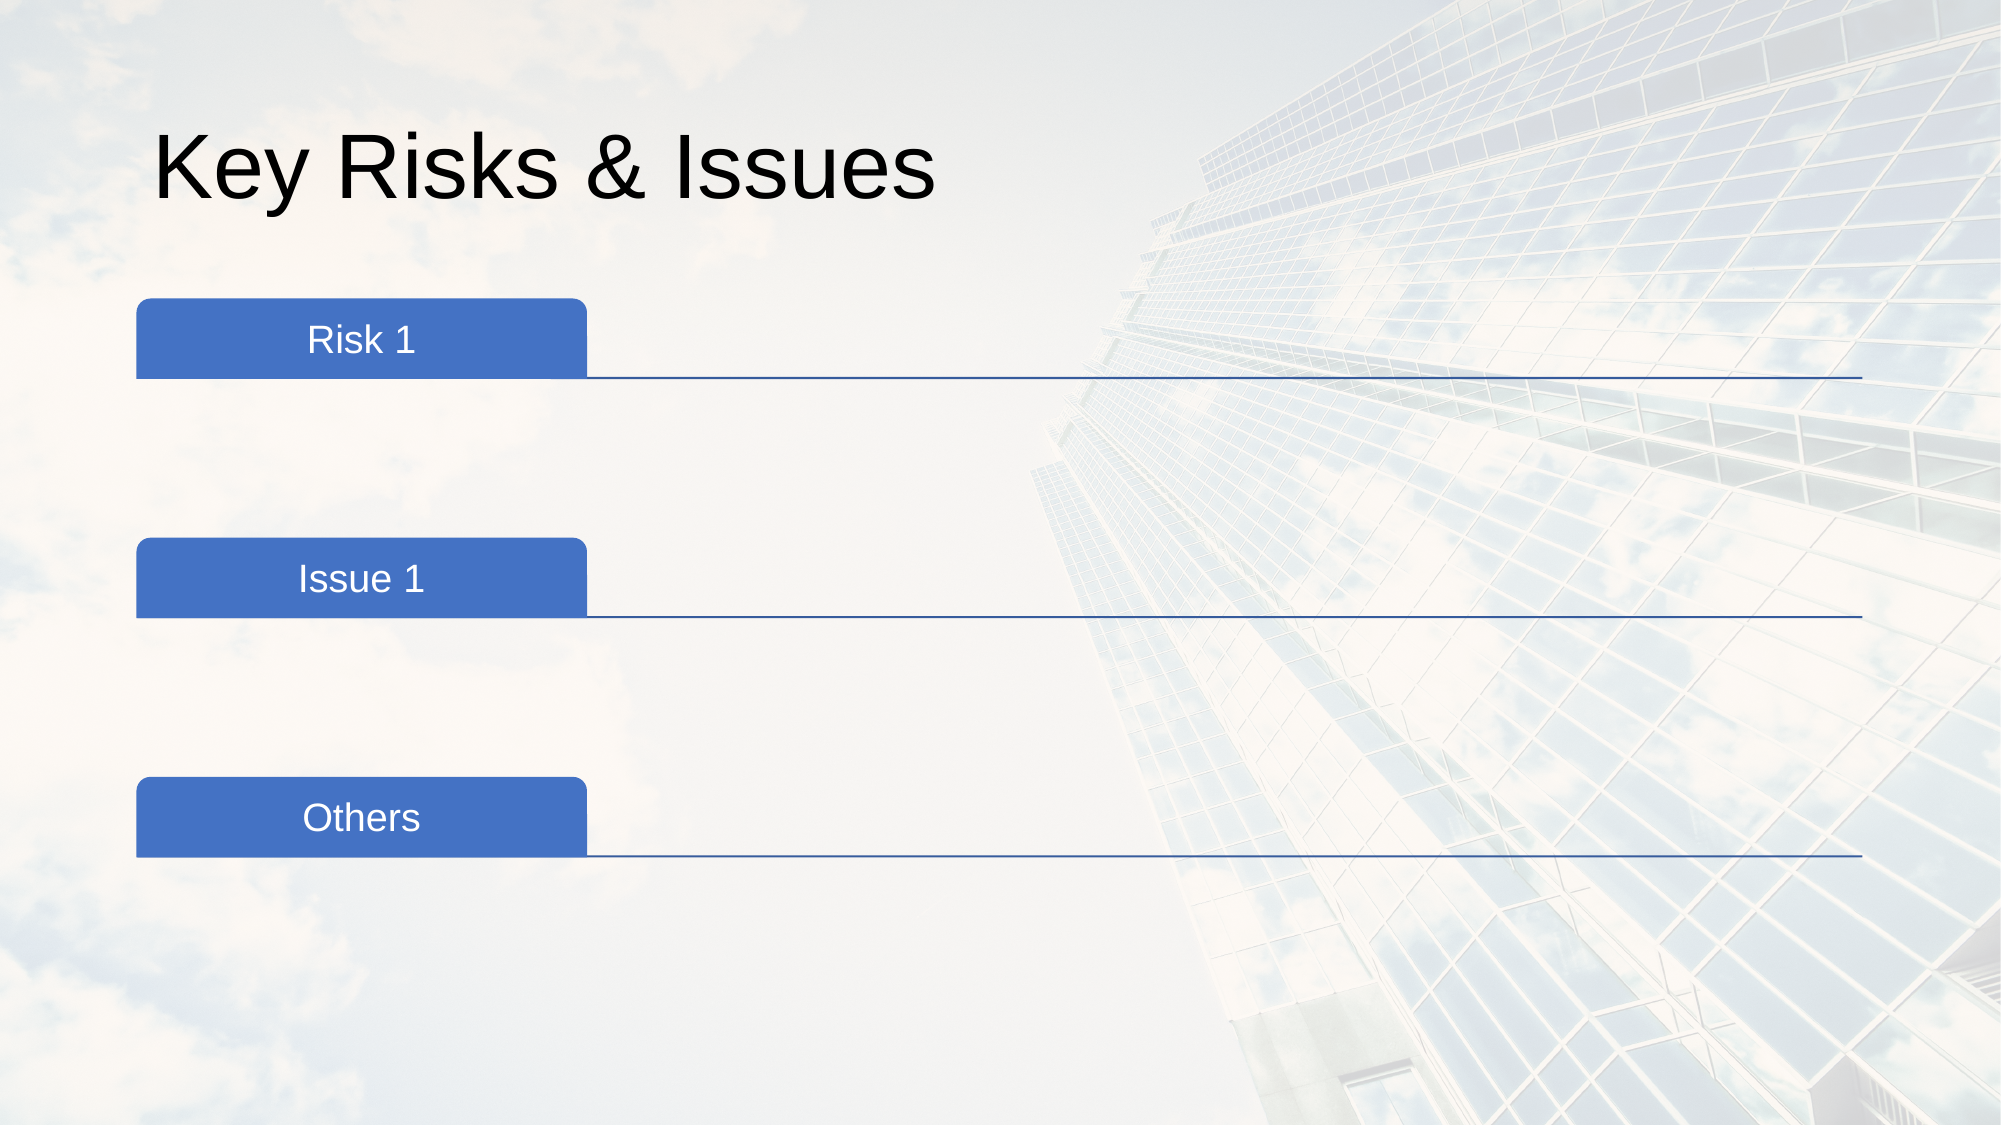

# Key Risks & Issues

Risk 1

Issue 1

Others